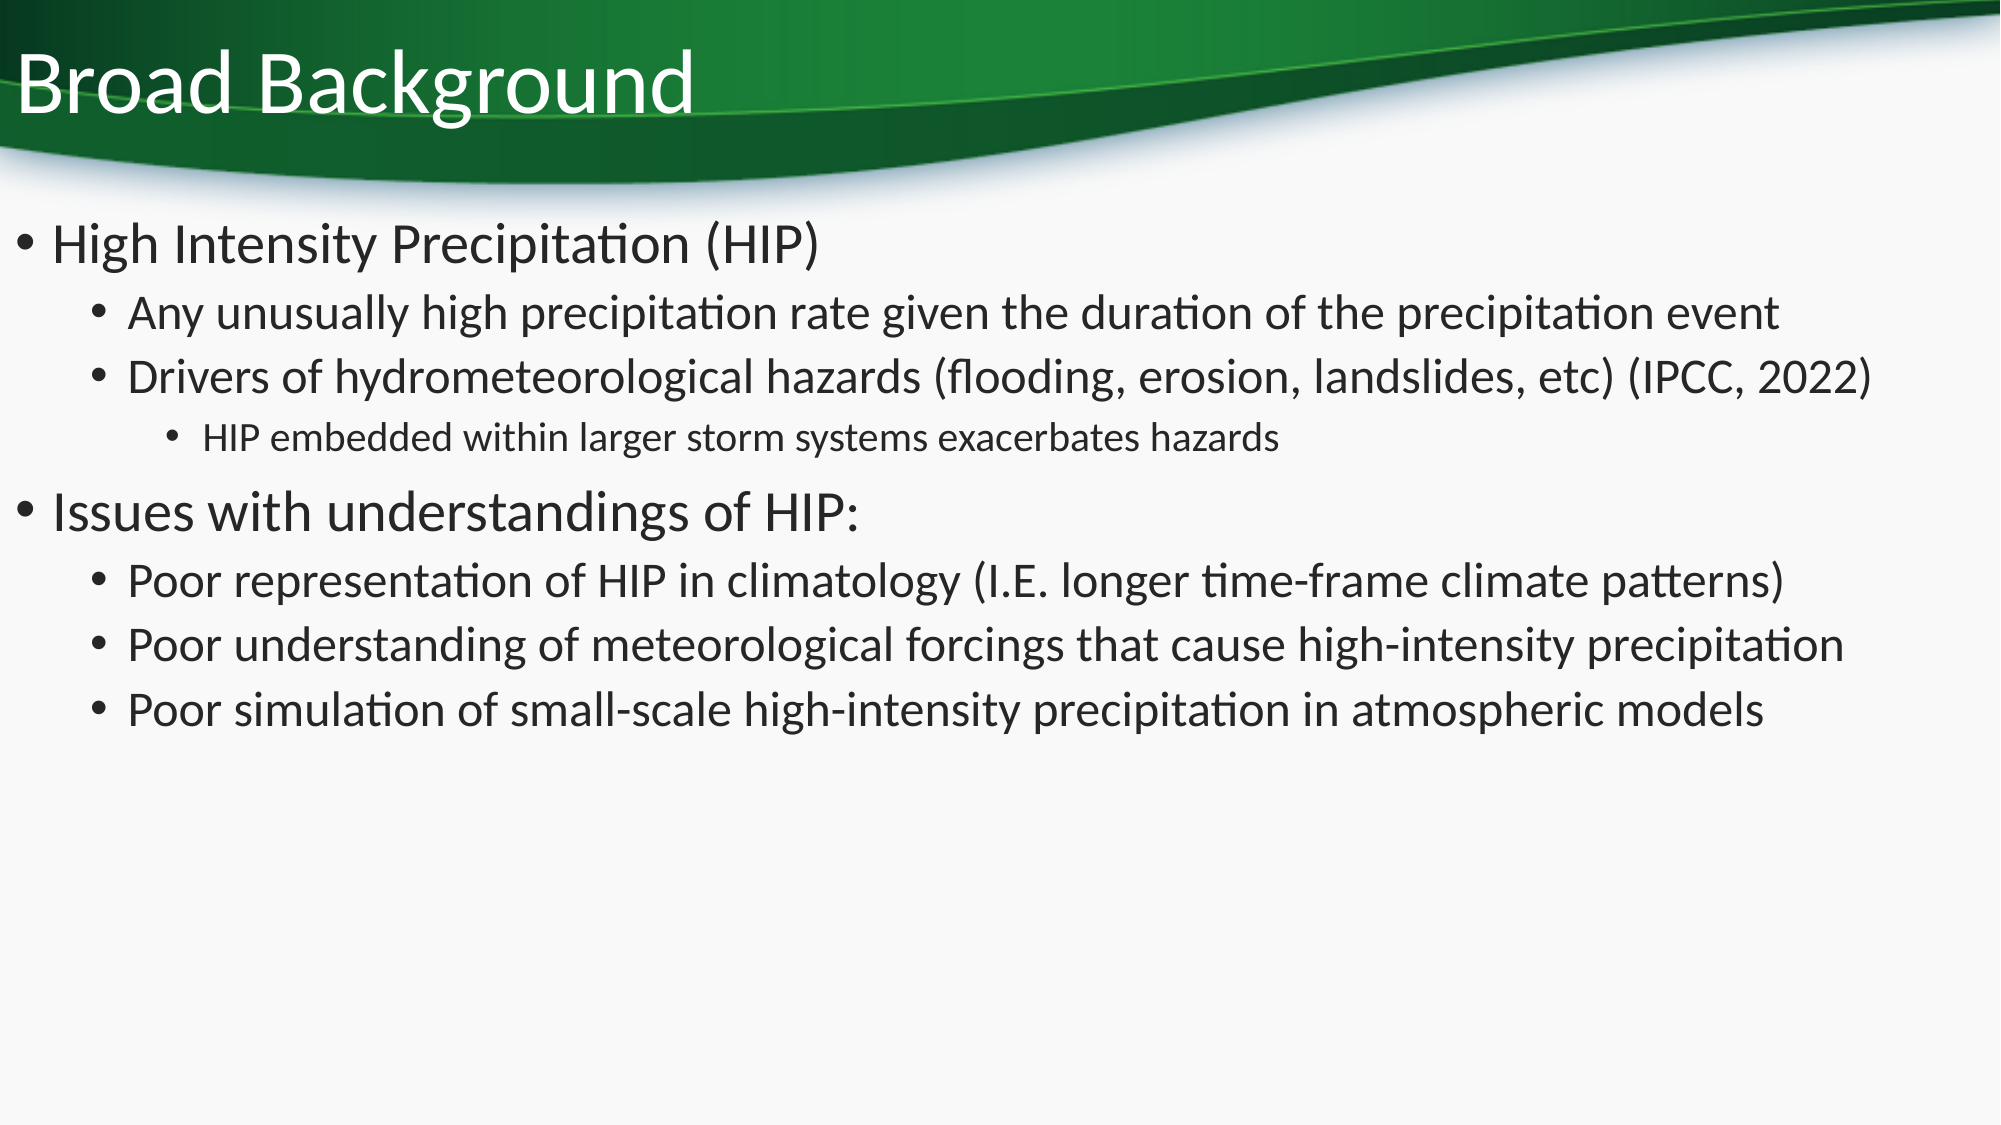

# Broad Background
High Intensity Precipitation (HIP)
Any unusually high precipitation rate given the duration of the precipitation event
Drivers of hydrometeorological hazards (flooding, erosion, landslides, etc) (IPCC, 2022)
HIP embedded within larger storm systems exacerbates hazards
Issues with understandings of HIP:
Poor representation of HIP in climatology (I.E. longer time-frame climate patterns)
Poor understanding of meteorological forcings that cause high-intensity precipitation
Poor simulation of small-scale high-intensity precipitation in atmospheric models